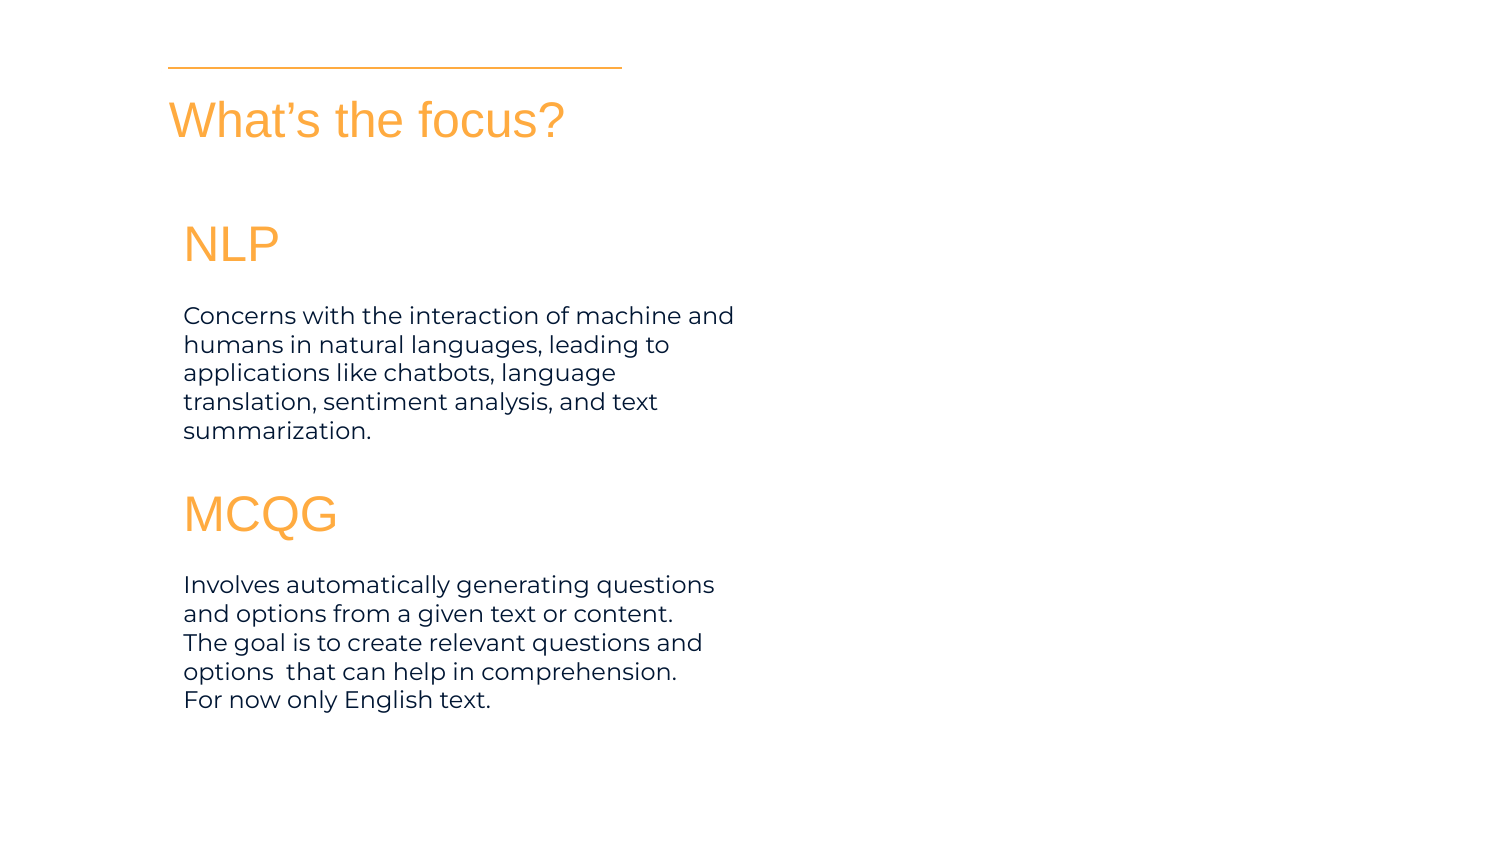

# What’s the focus?
NLP

Concerns with the interaction of machine and humans in natural languages, leading to applications like chatbots, language translation, sentiment analysis, and text summarization.
MCQG

Involves automatically generating questions and options from a given text or content.
The goal is to create relevant questions and options  that can help in comprehension.
For now only English text.